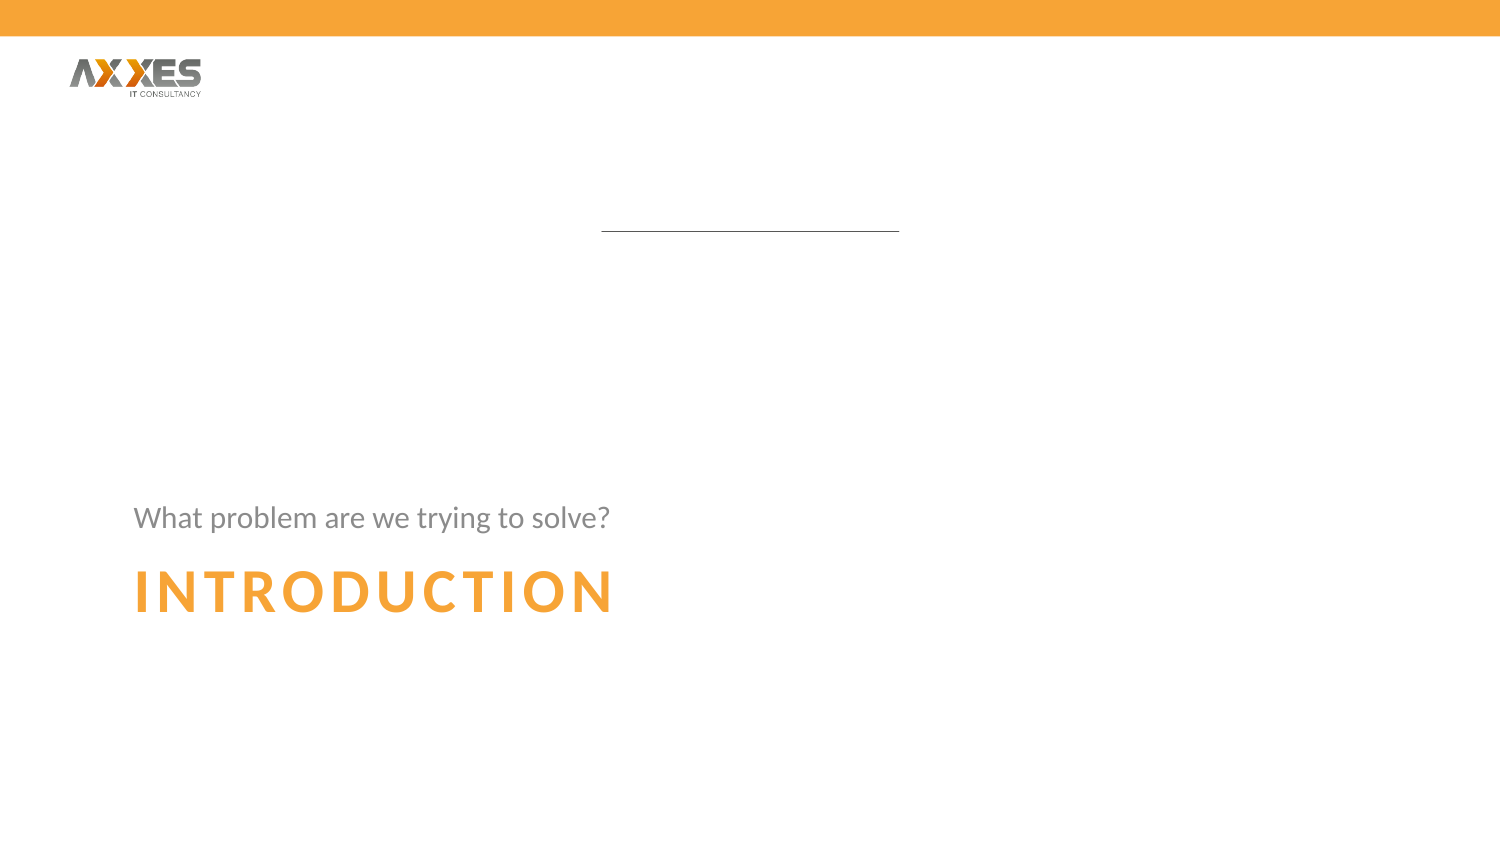

What problem are we trying to solve?
# Introduction